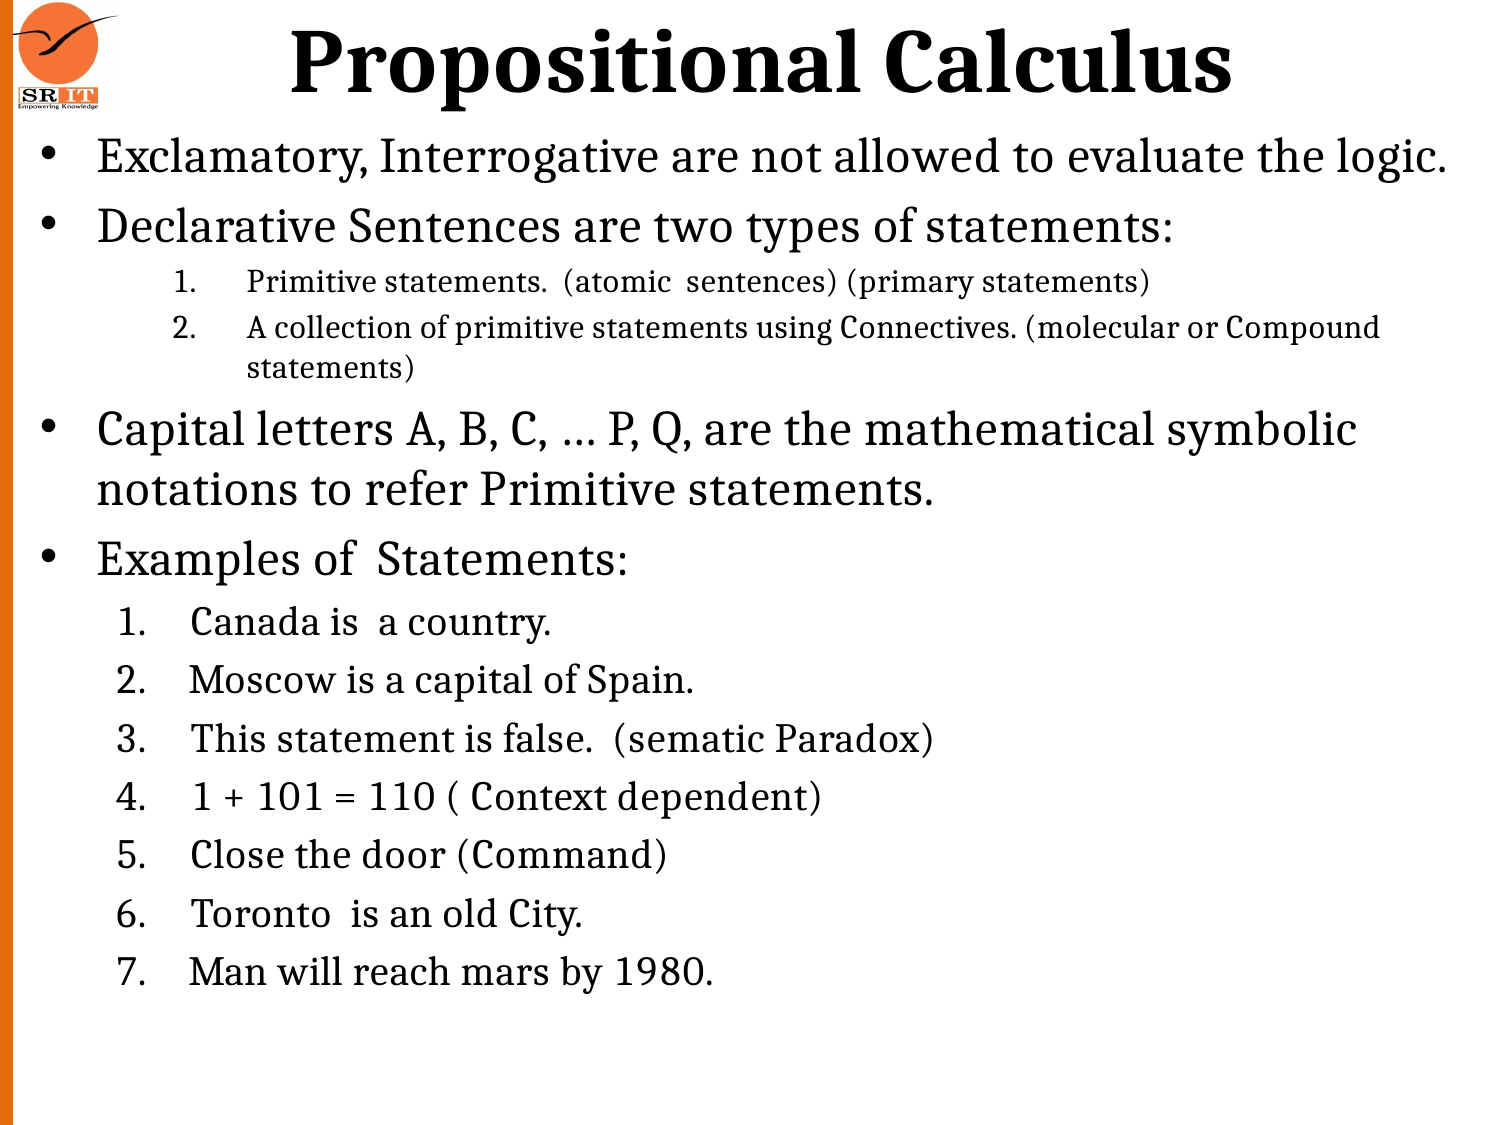

# Propositional Calculus
Exclamatory, Interrogative are not allowed to evaluate the logic.
Declarative Sentences are two types of statements:
Primitive statements.  (atomic  sentences) (primary statements)
A collection of primitive statements using Connectives. (molecular or Compound statements)
Capital letters A, B, C, … P, Q, are the mathematical symbolic notations to refer Primitive statements.
Examples of  Statements:
Canada is  a country.
Moscow is a capital of Spain.
This statement is false.  (sematic Paradox)
1 + 101 = 110 ( Context dependent)
Close the door (Command)
Toronto  is an old City.
Man will reach mars by 1980.